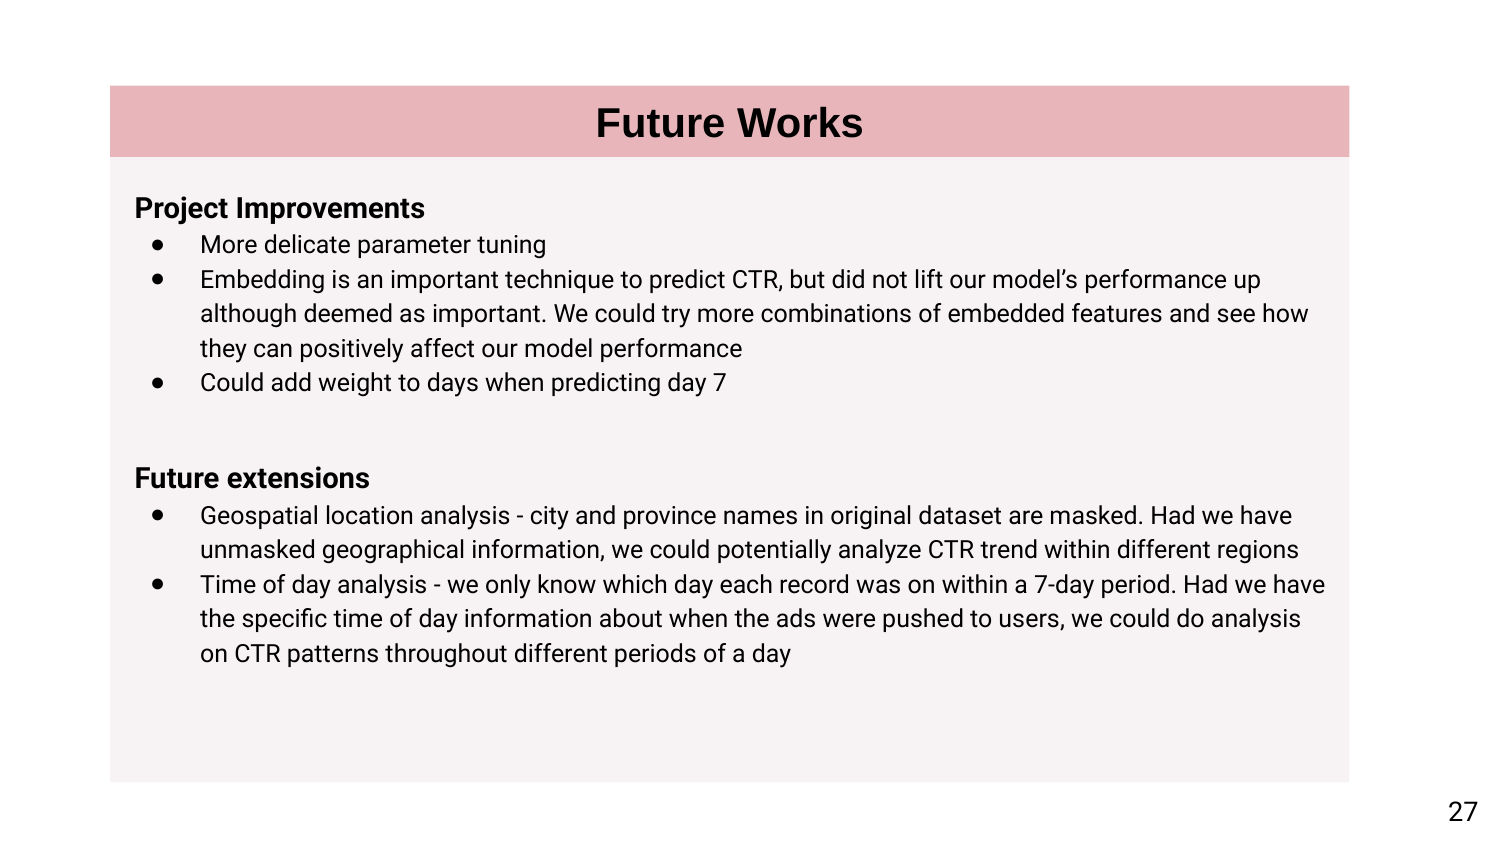

# Future Works
Project Improvements
More delicate parameter tuning
Embedding is an important technique to predict CTR, but did not lift our model’s performance up although deemed as important. We could try more combinations of embedded features and see how they can positively affect our model performance
Could add weight to days when predicting day 7

Future extensions
Geospatial location analysis - city and province names in original dataset are masked. Had we have unmasked geographical information, we could potentially analyze CTR trend within different regions
Time of day analysis - we only know which day each record was on within a 7-day period. Had we have the specific time of day information about when the ads were pushed to users, we could do analysis on CTR patterns throughout different periods of a day
27